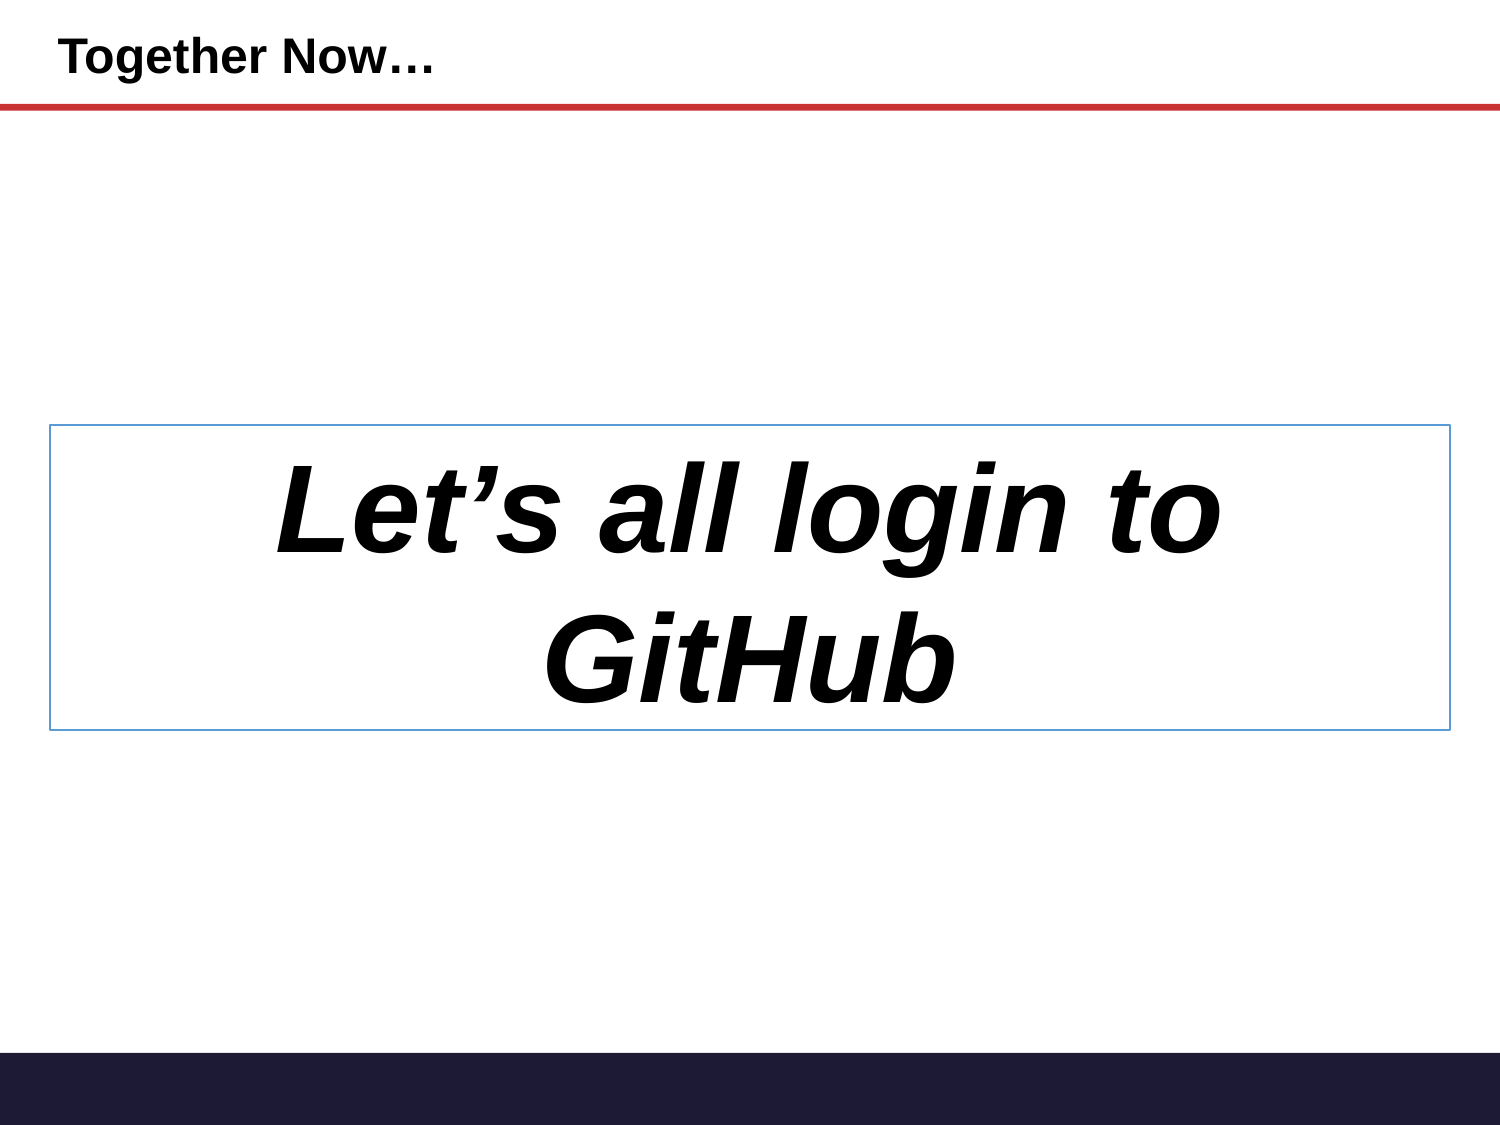

Together Now…

Let’s all login to GitHub